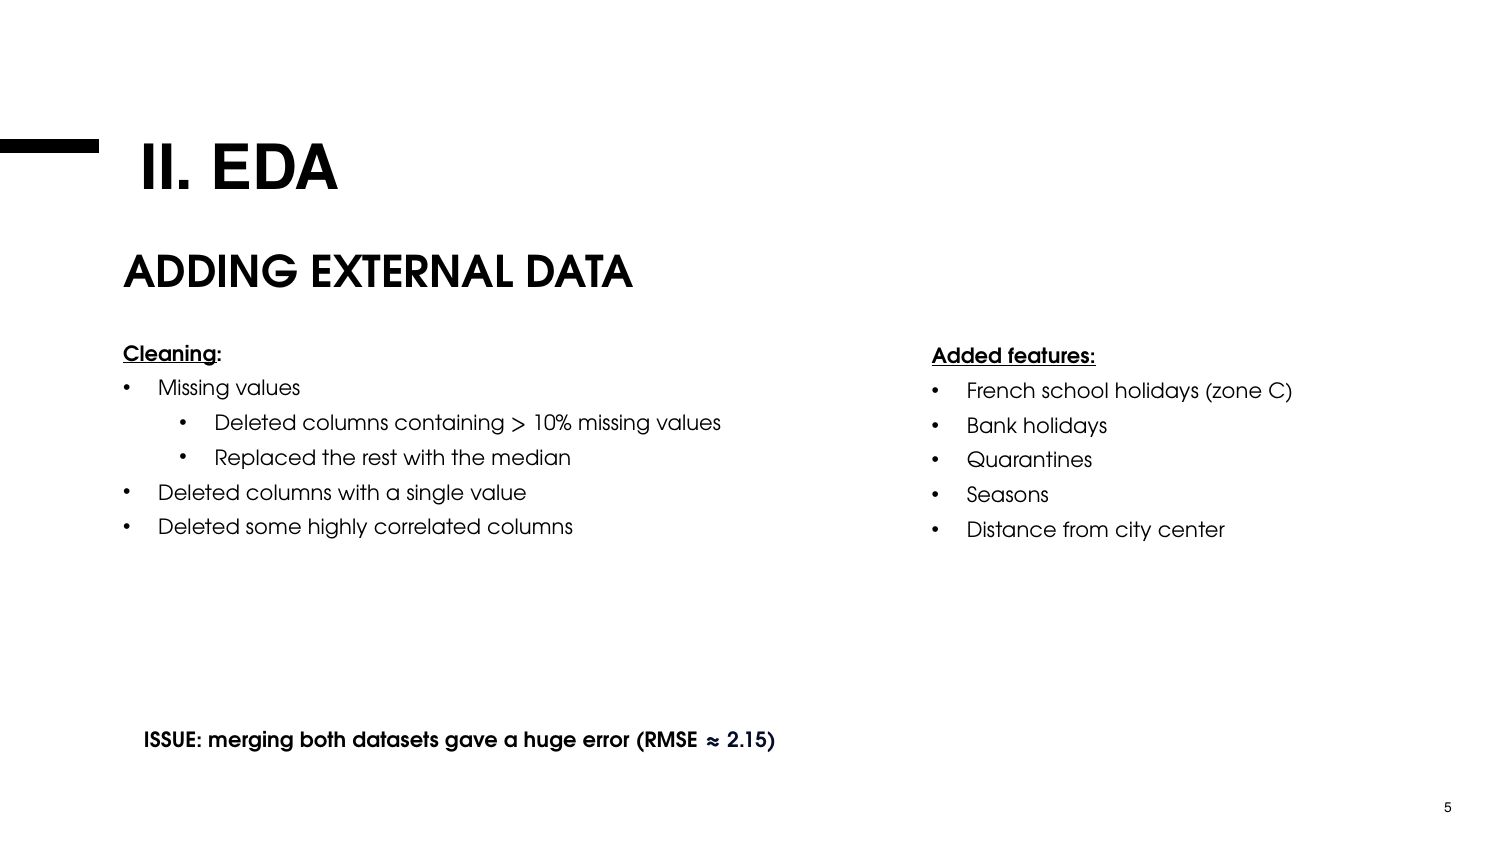

# II. EDA
ADDING EXTERNAL DATA

Cleaning:
Missing values
Deleted columns containing > 10% missing values
Replaced the rest with the median
Deleted columns with a single value
Deleted some highly correlated columns

Added features:
French school holidays (zone C)
Bank holidays
Quarantines
Seasons
Distance from city center
ISSUE: merging both datasets gave a huge error (RMSE ≈ 2.15)
5